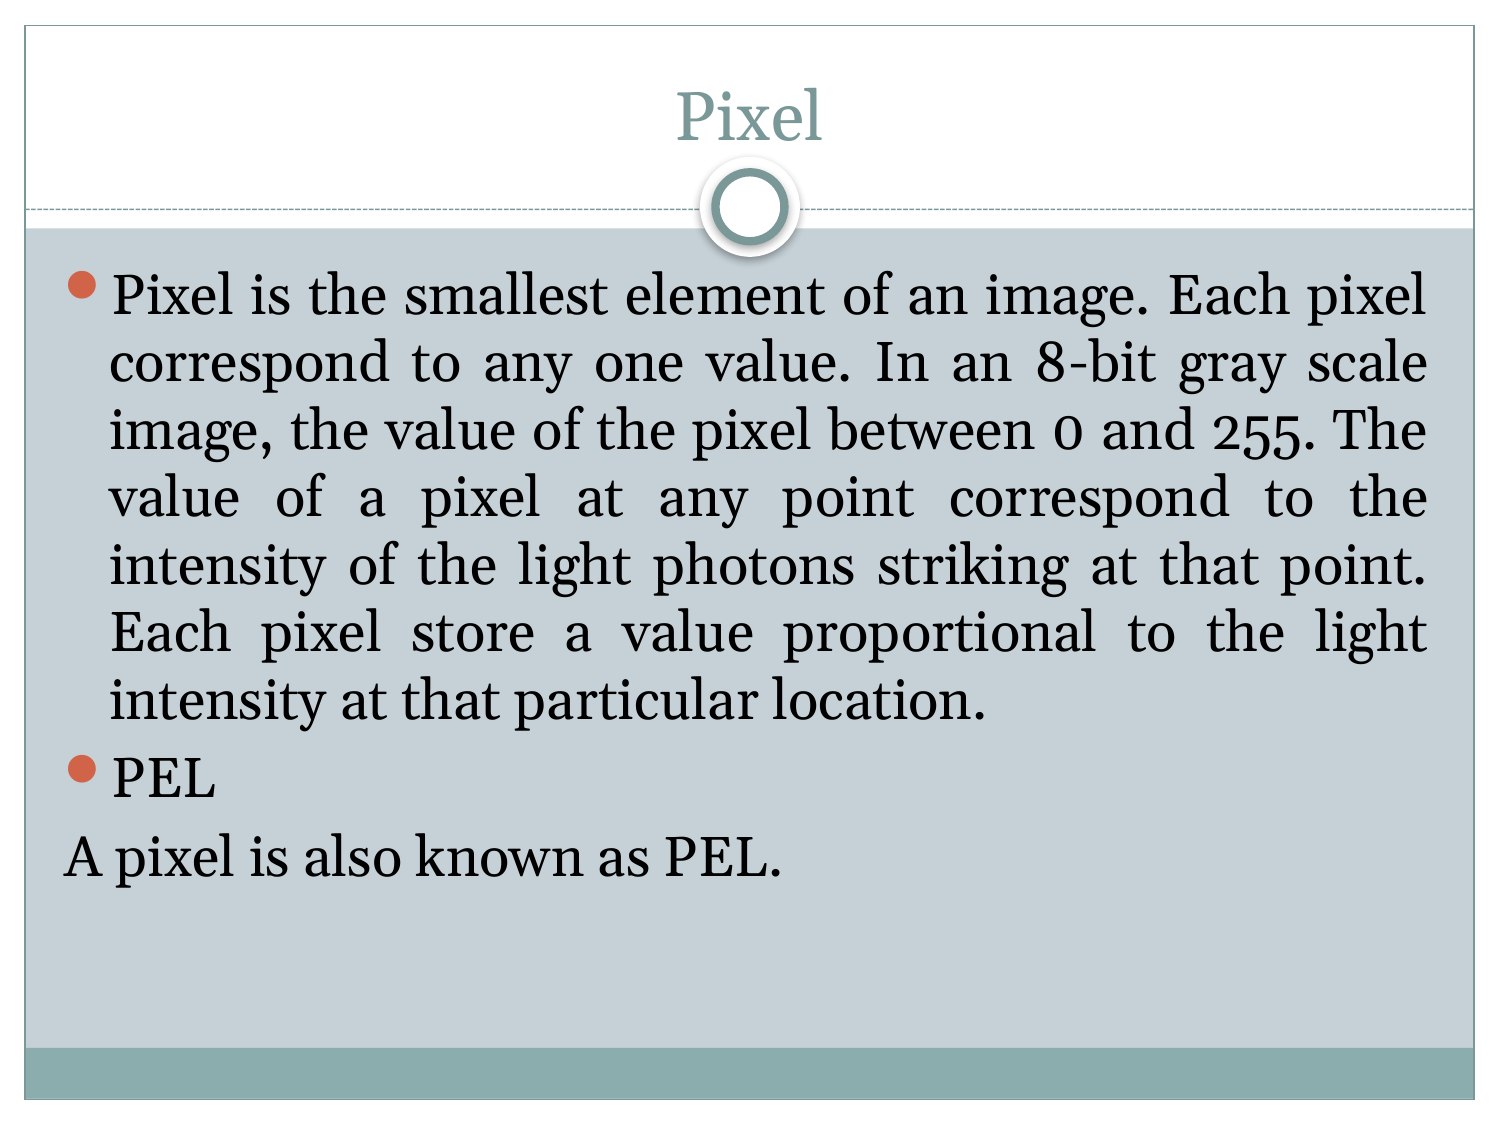

# Pixel
Pixel is the smallest element of an image. Each pixel correspond to any one value. In an 8-bit gray scale image, the value of the pixel between 0 and 255. The value of a pixel at any point correspond to the intensity of the light photons striking at that point. Each pixel store a value proportional to the light intensity at that particular location.
PEL
A pixel is also known as PEL.